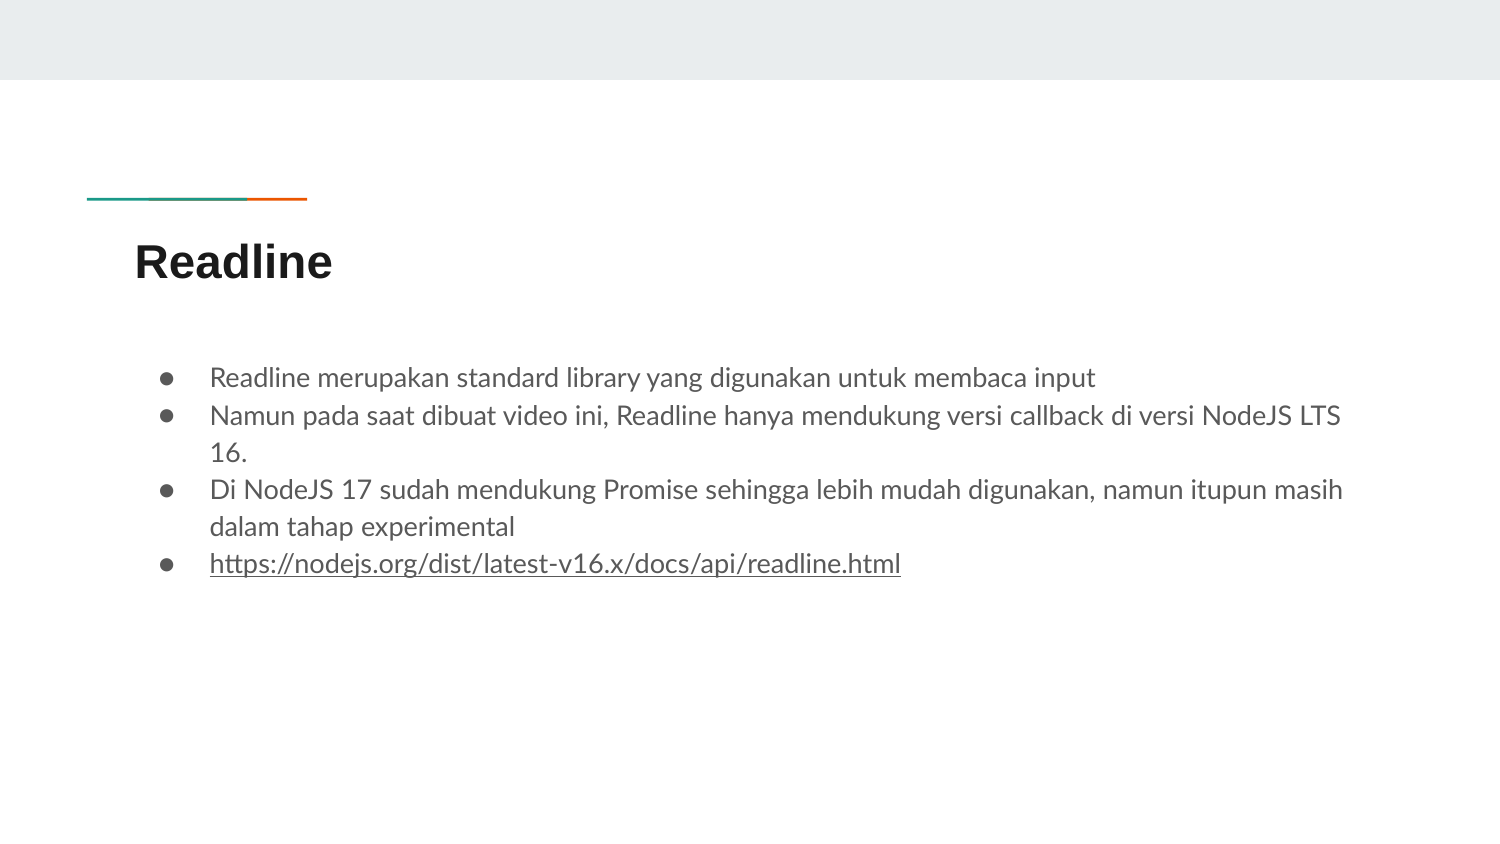

# Readline
Readline merupakan standard library yang digunakan untuk membaca input
Namun pada saat dibuat video ini, Readline hanya mendukung versi callback di versi NodeJS LTS 16.
Di NodeJS 17 sudah mendukung Promise sehingga lebih mudah digunakan, namun itupun masih dalam tahap experimental
https://nodejs.org/dist/latest-v16.x/docs/api/readline.html